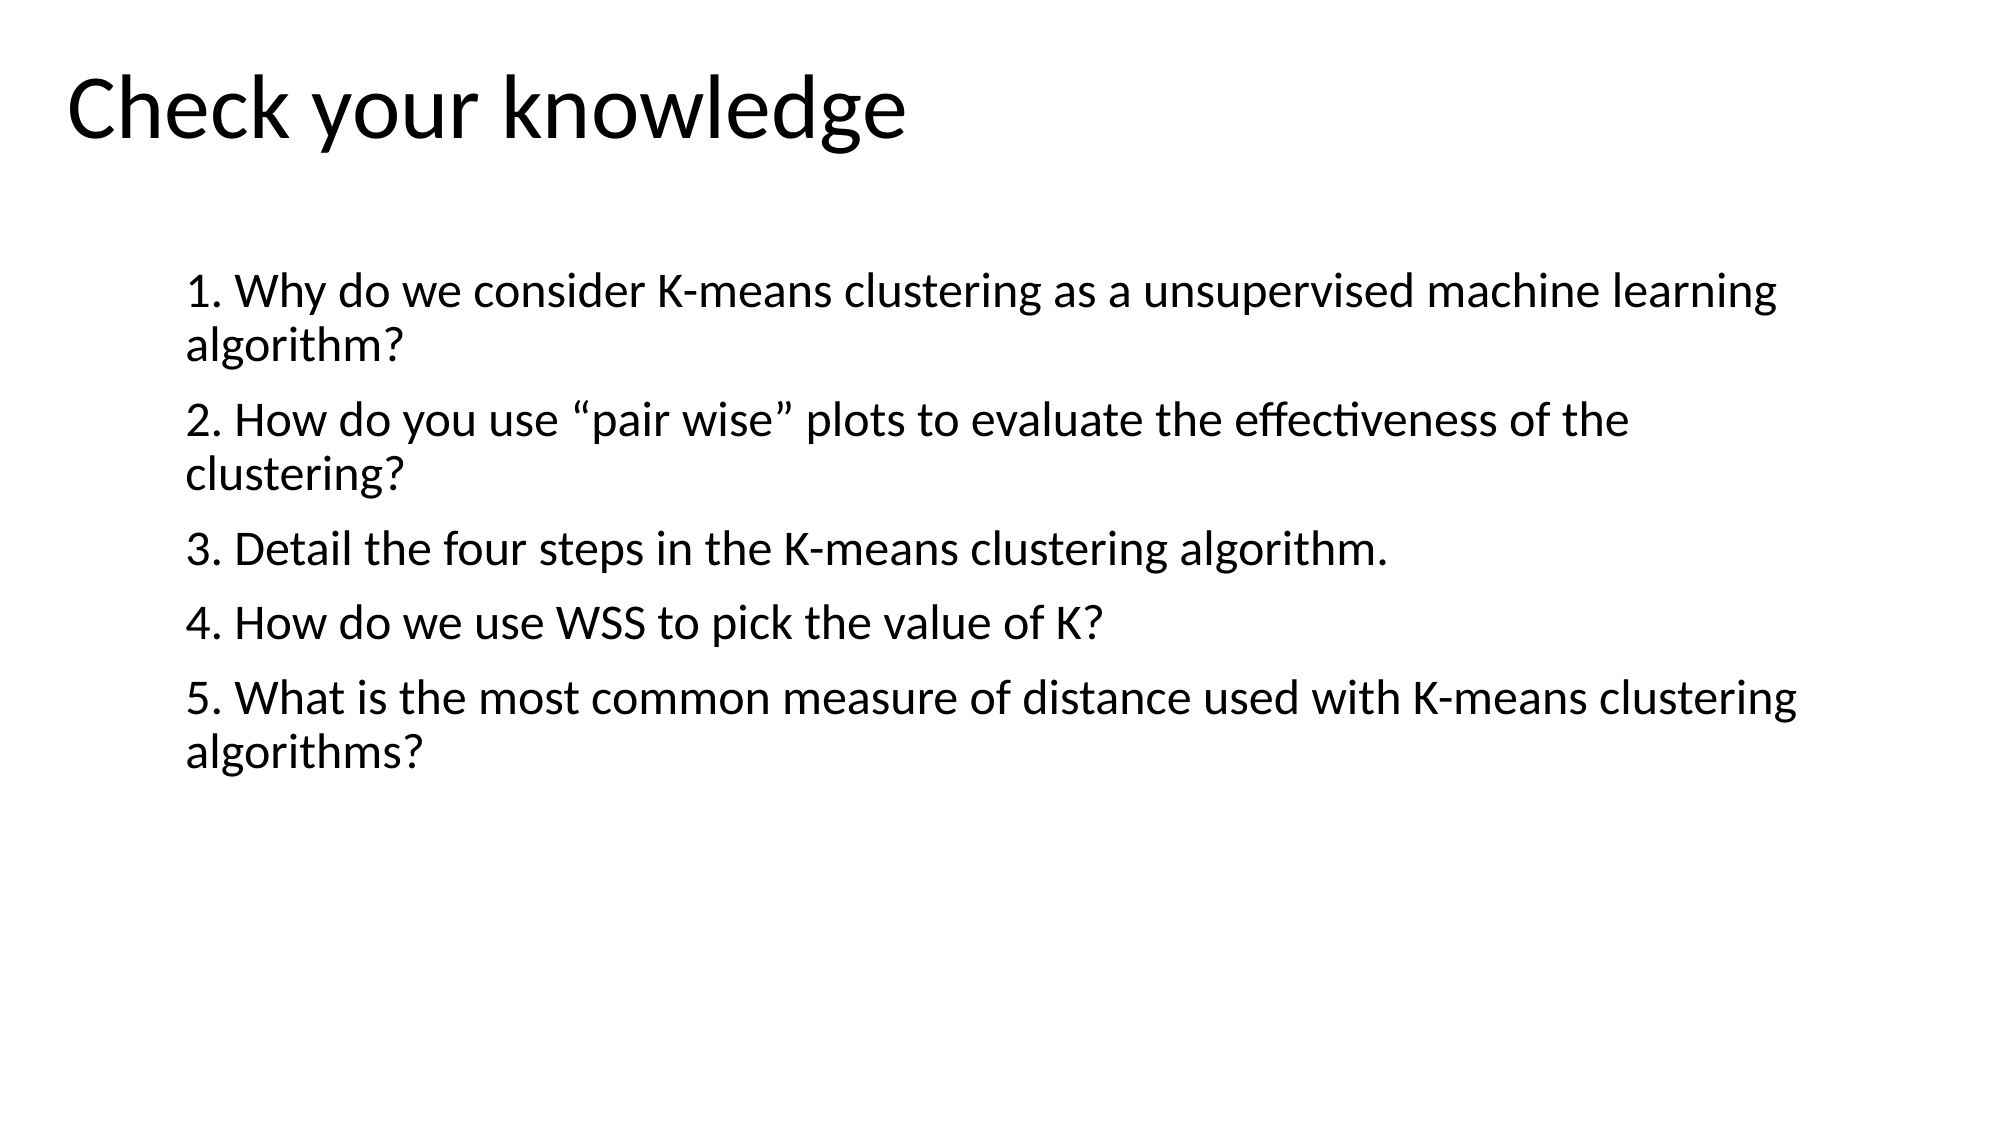

# Check your knowledge
1. Why do we consider K-means clustering as a unsupervised machine learning algorithm?
2. How do you use “pair wise” plots to evaluate the effectiveness of the clustering?
3. Detail the four steps in the K-means clustering algorithm.
4. How do we use WSS to pick the value of K?
5. What is the most common measure of distance used with K-means clustering algorithms?